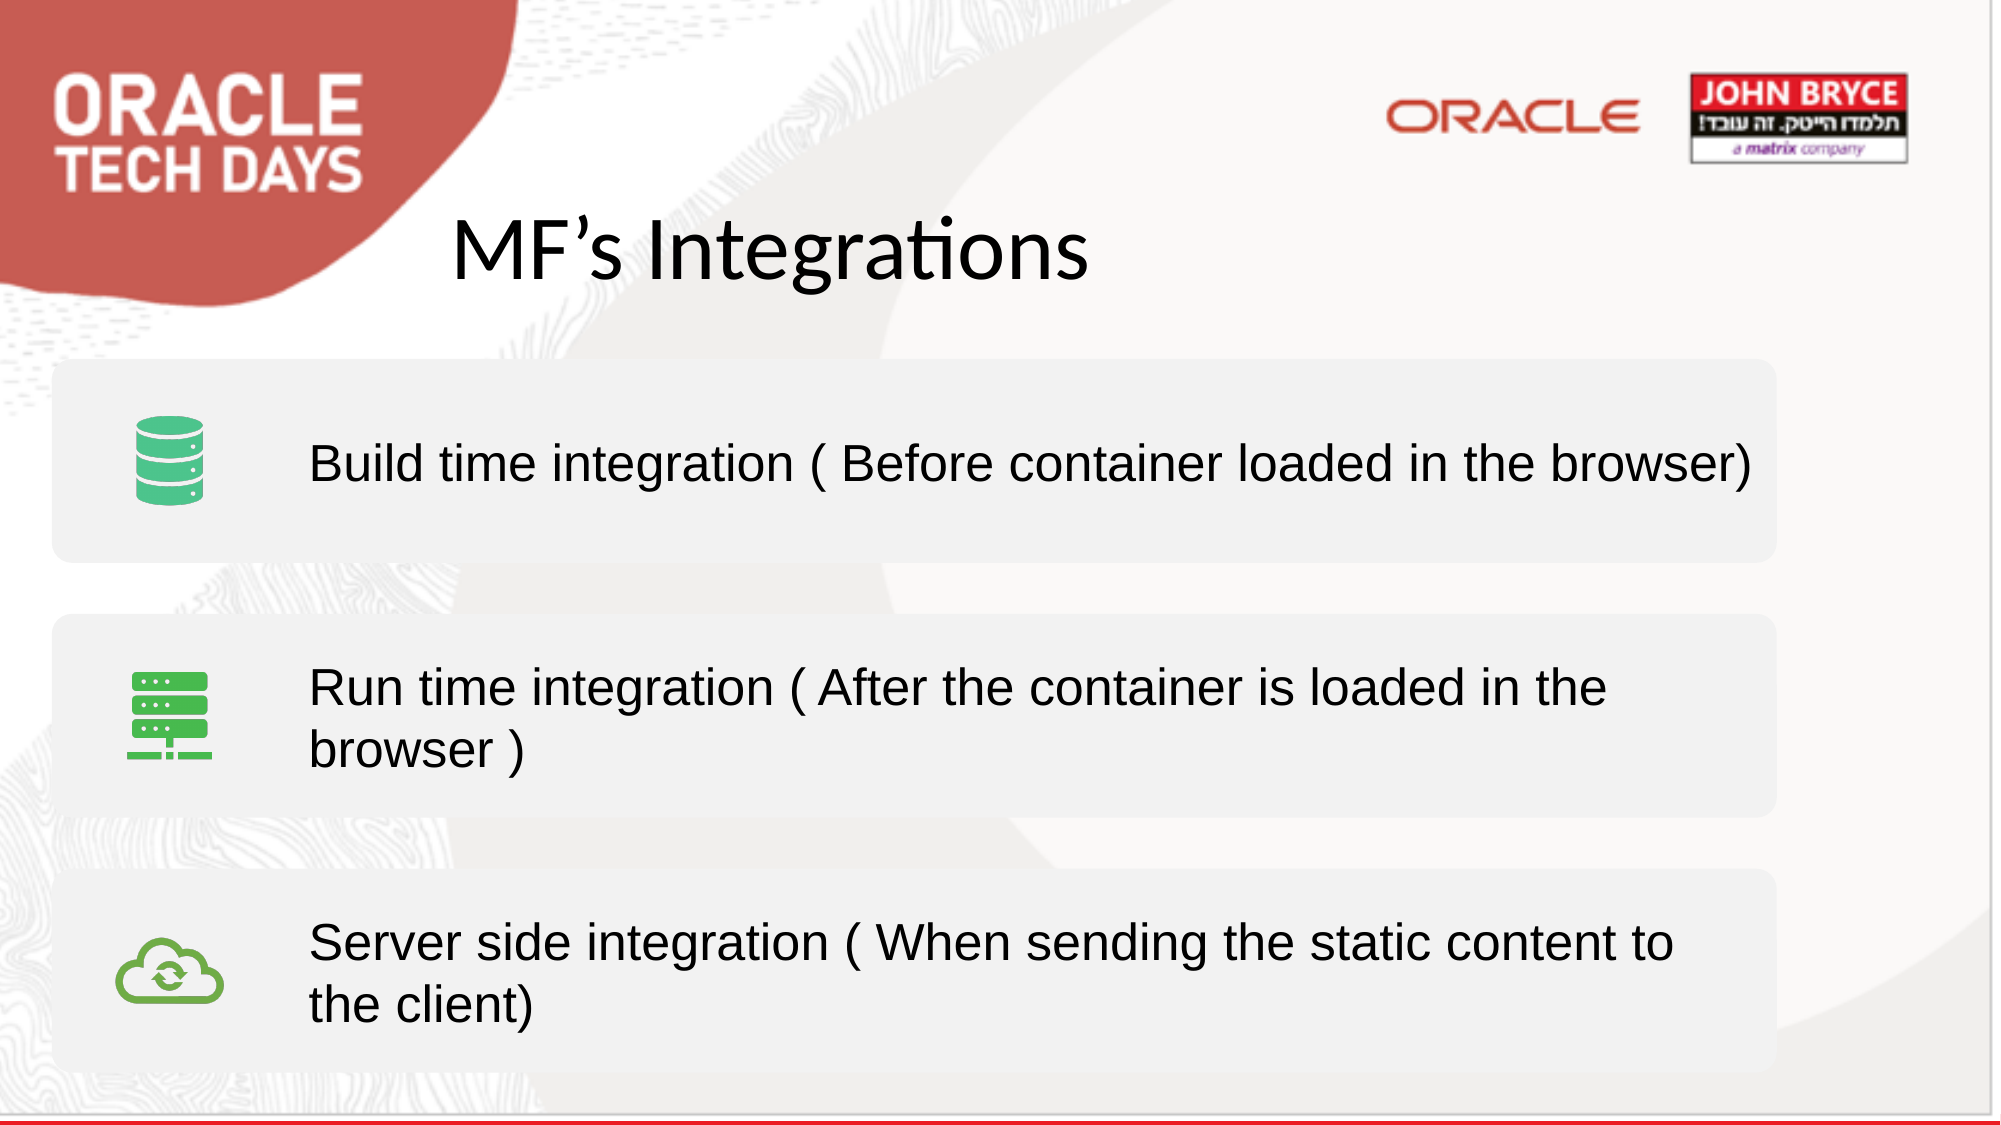

# MF’s Integrations
Build time integration ( Before container loaded in the browser)
Run time integration ( After the container is loaded in the browser )
Server side integration ( When sending the static content to the client)